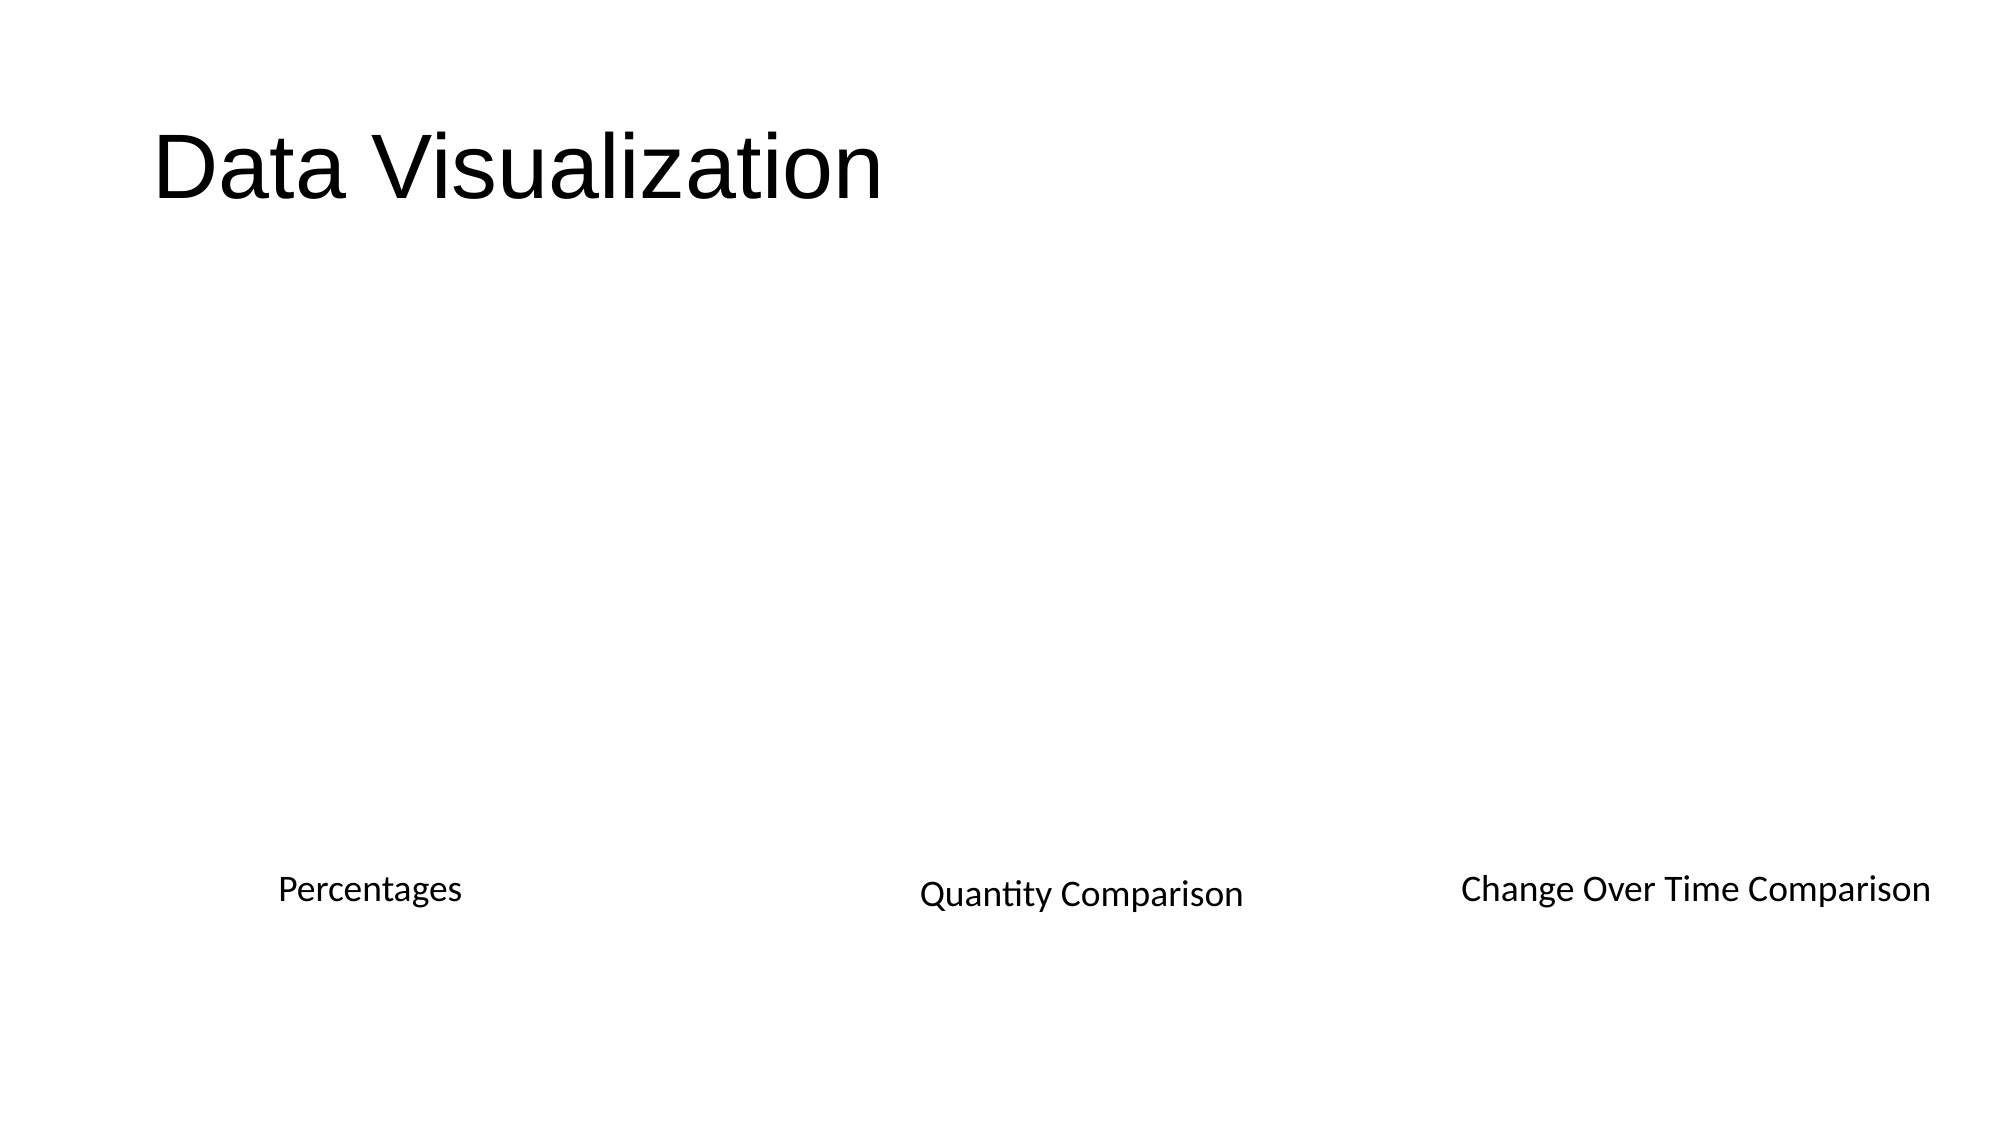

# Data Visualization
Percentages
Change Over Time Comparison
Quantity Comparison